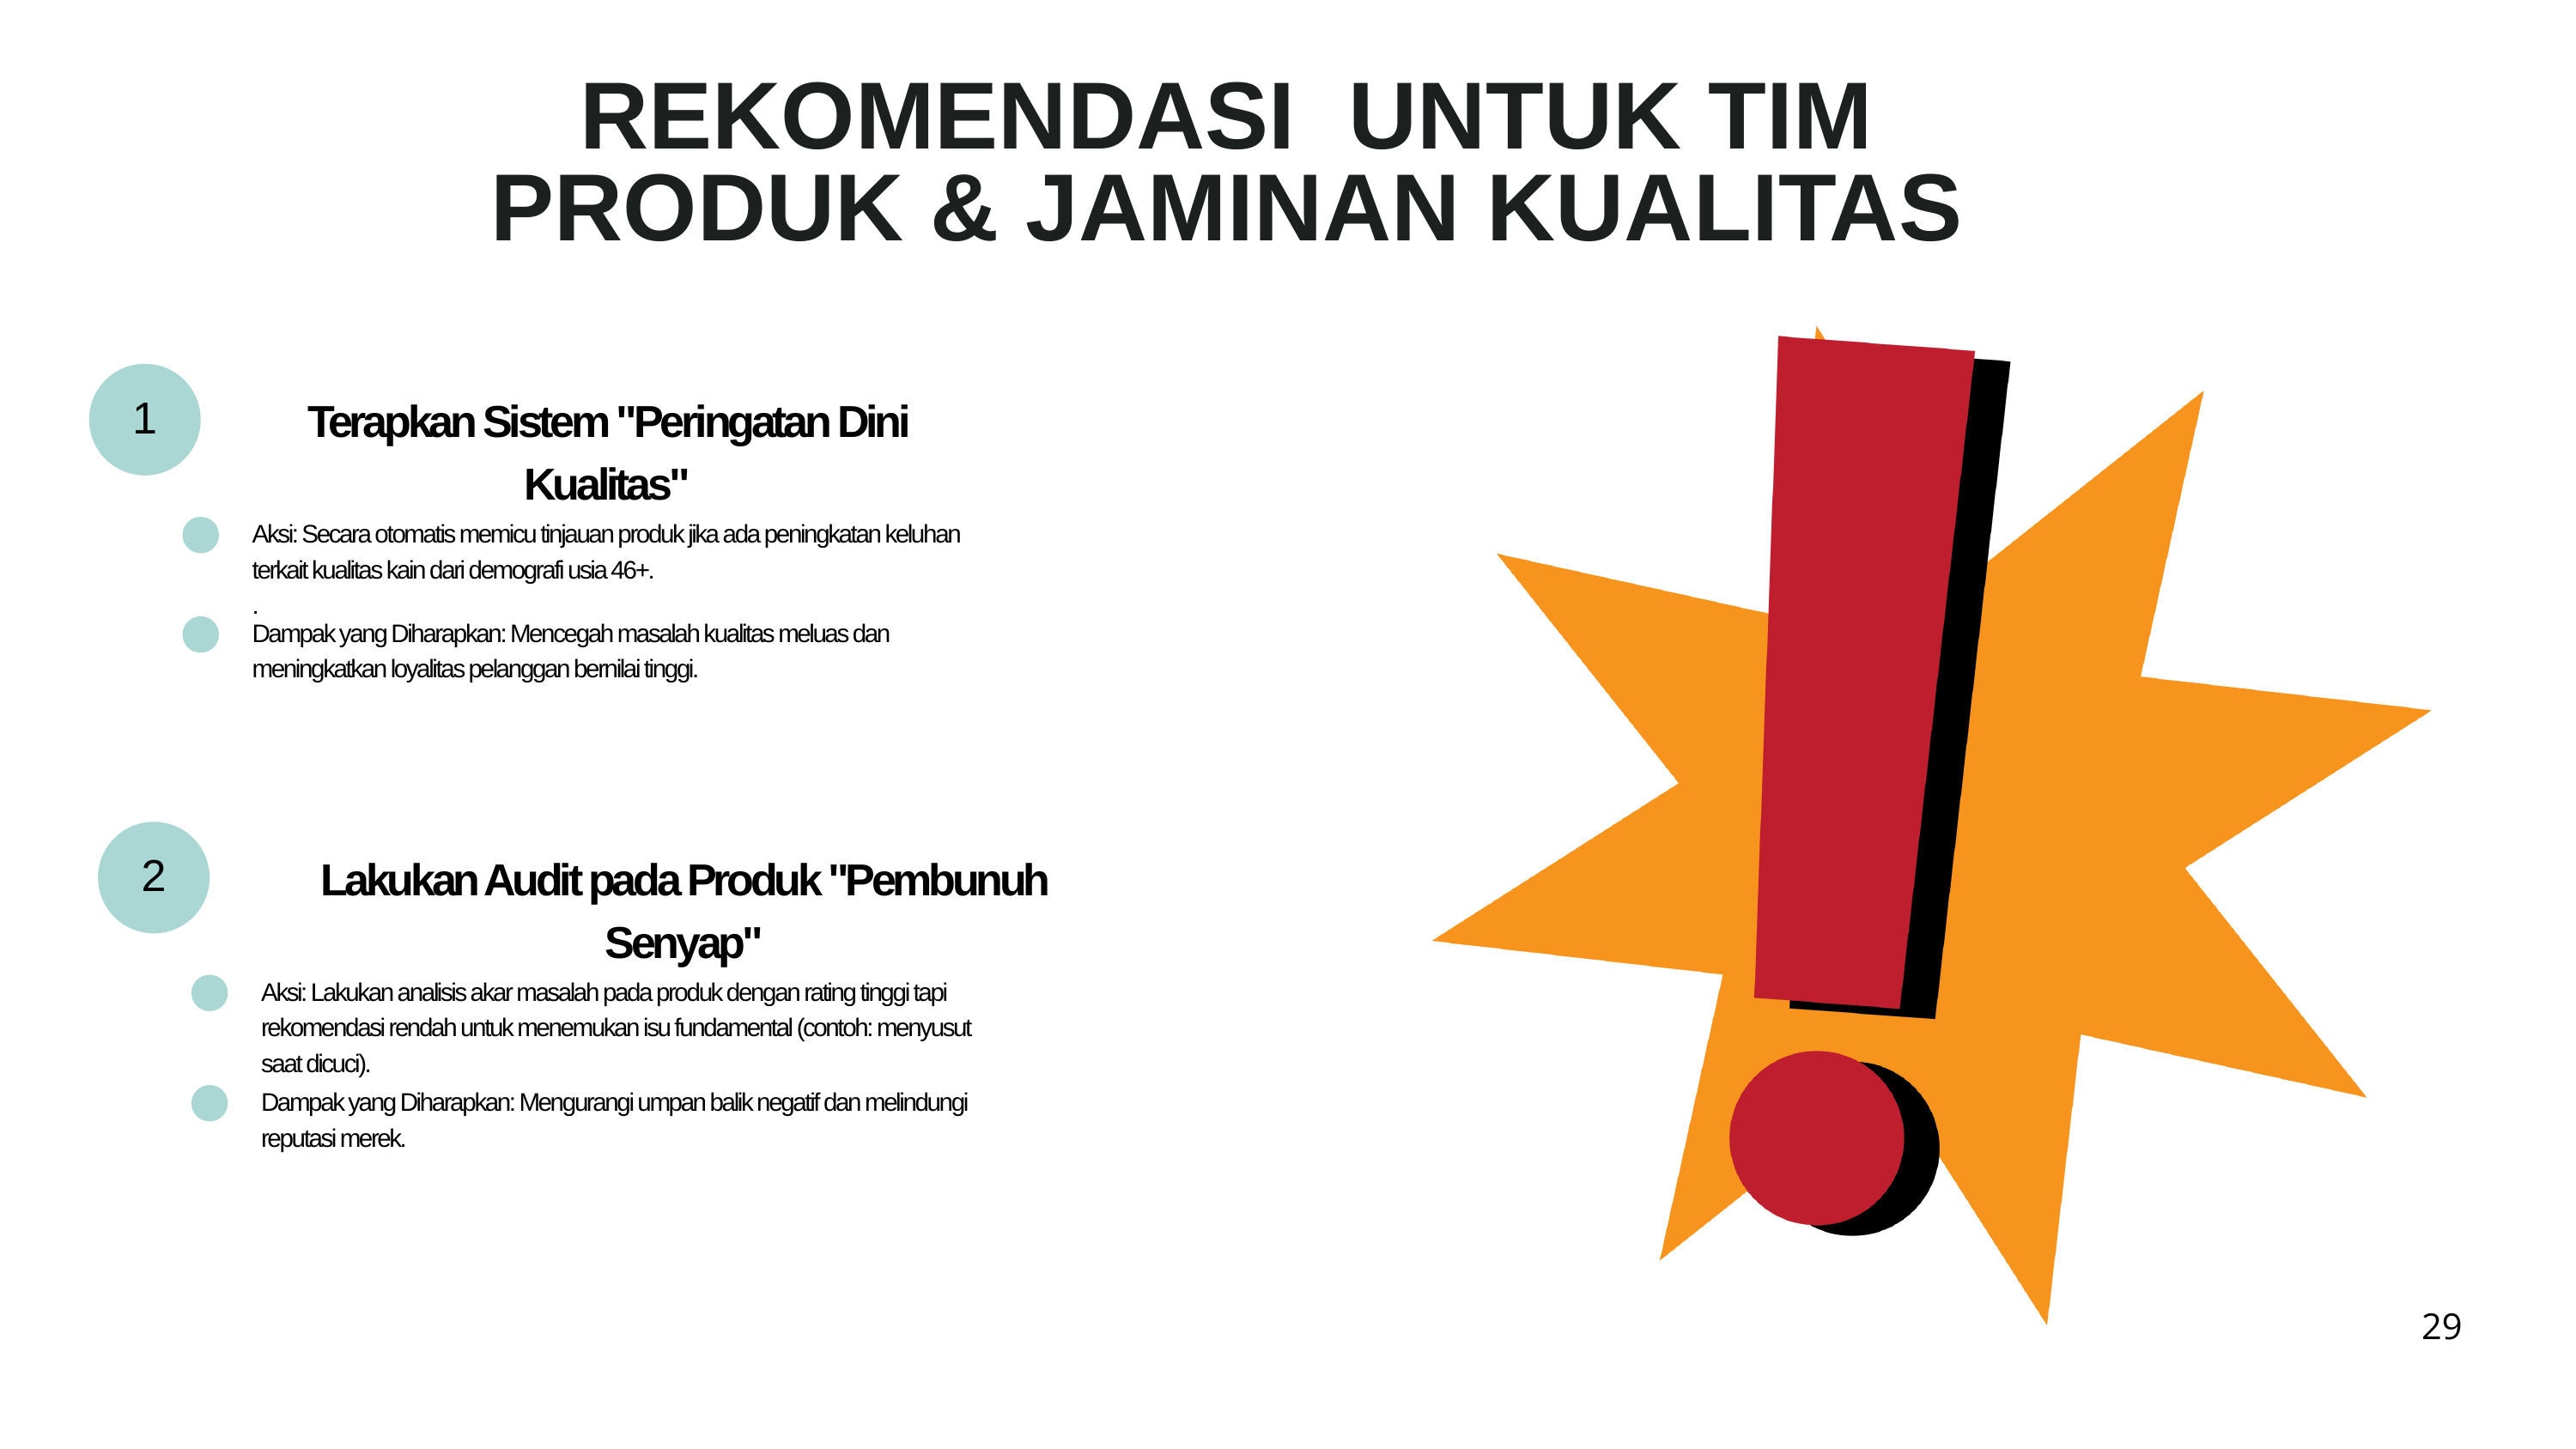

REKOMENDASI  UNTUK TIM PRODUK & JAMINAN KUALITAS

1
Terapkan Sistem "Peringatan Dini Kualitas"
Aksi: Secara otomatis memicu tinjauan produk jika ada peningkatan keluhan terkait kualitas kain dari demografi usia 46+.
.

Dampak yang Diharapkan: Mencegah masalah kualitas meluas dan meningkatkan loyalitas pelanggan bernilai tinggi.

2
Lakukan Audit pada Produk "Pembunuh Senyap"
Aksi: Lakukan analisis akar masalah pada produk dengan rating tinggi tapi rekomendasi rendah untuk menemukan isu fundamental (contoh: menyusut saat dicuci).

Dampak yang Diharapkan: Mengurangi umpan balik negatif dan melindungi reputasi merek.

29